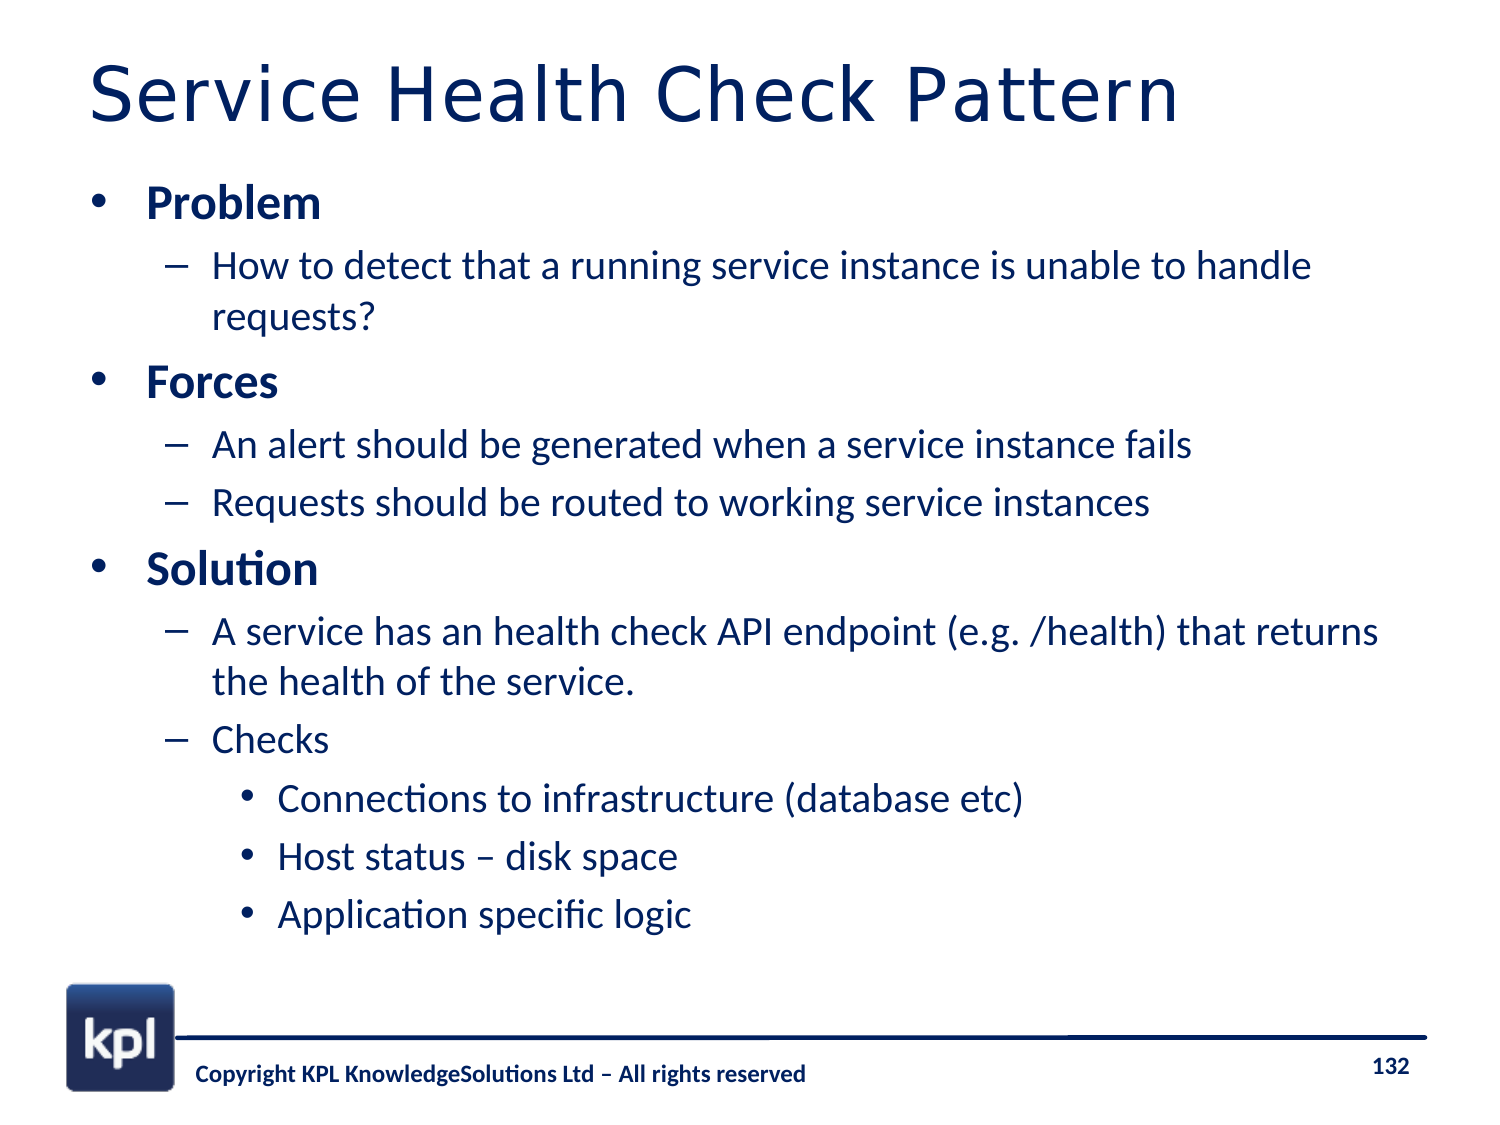

# Service Health Check Pattern
Problem
How to detect that a running service instance is unable to handle requests?
Forces
An alert should be generated when a service instance fails
Requests should be routed to working service instances
Solution
A service has an health check API endpoint (e.g. /health) that returns the health of the service.
Checks
Connections to infrastructure (database etc)
Host status – disk space
Application specific logic
Copyright KPL KnowledgeSolutions Ltd – All rights reserved
132